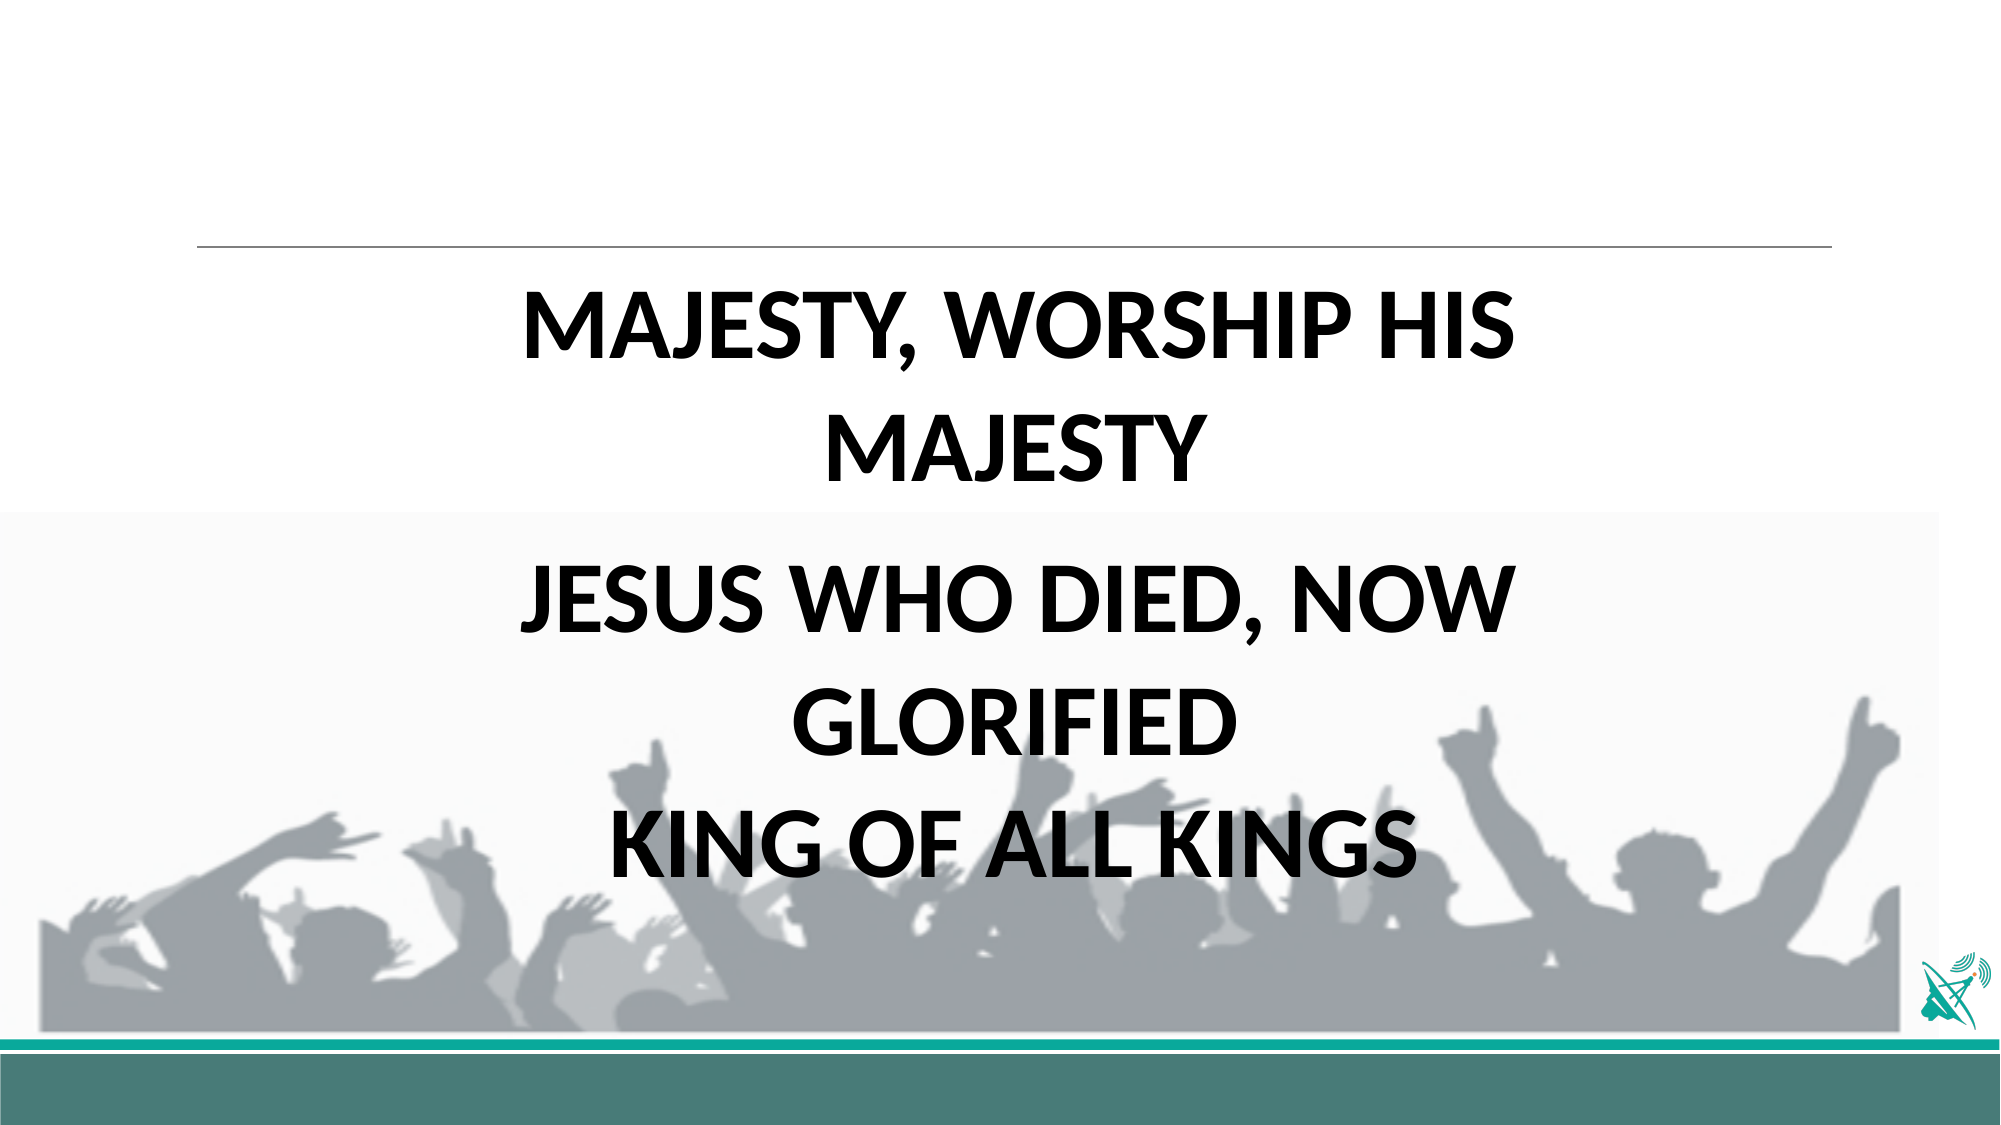

MAJESTY, WORSHIP HIS MAJESTY
JESUS WHO DIED, NOW GLORIFIED
KING OF ALL KINGS